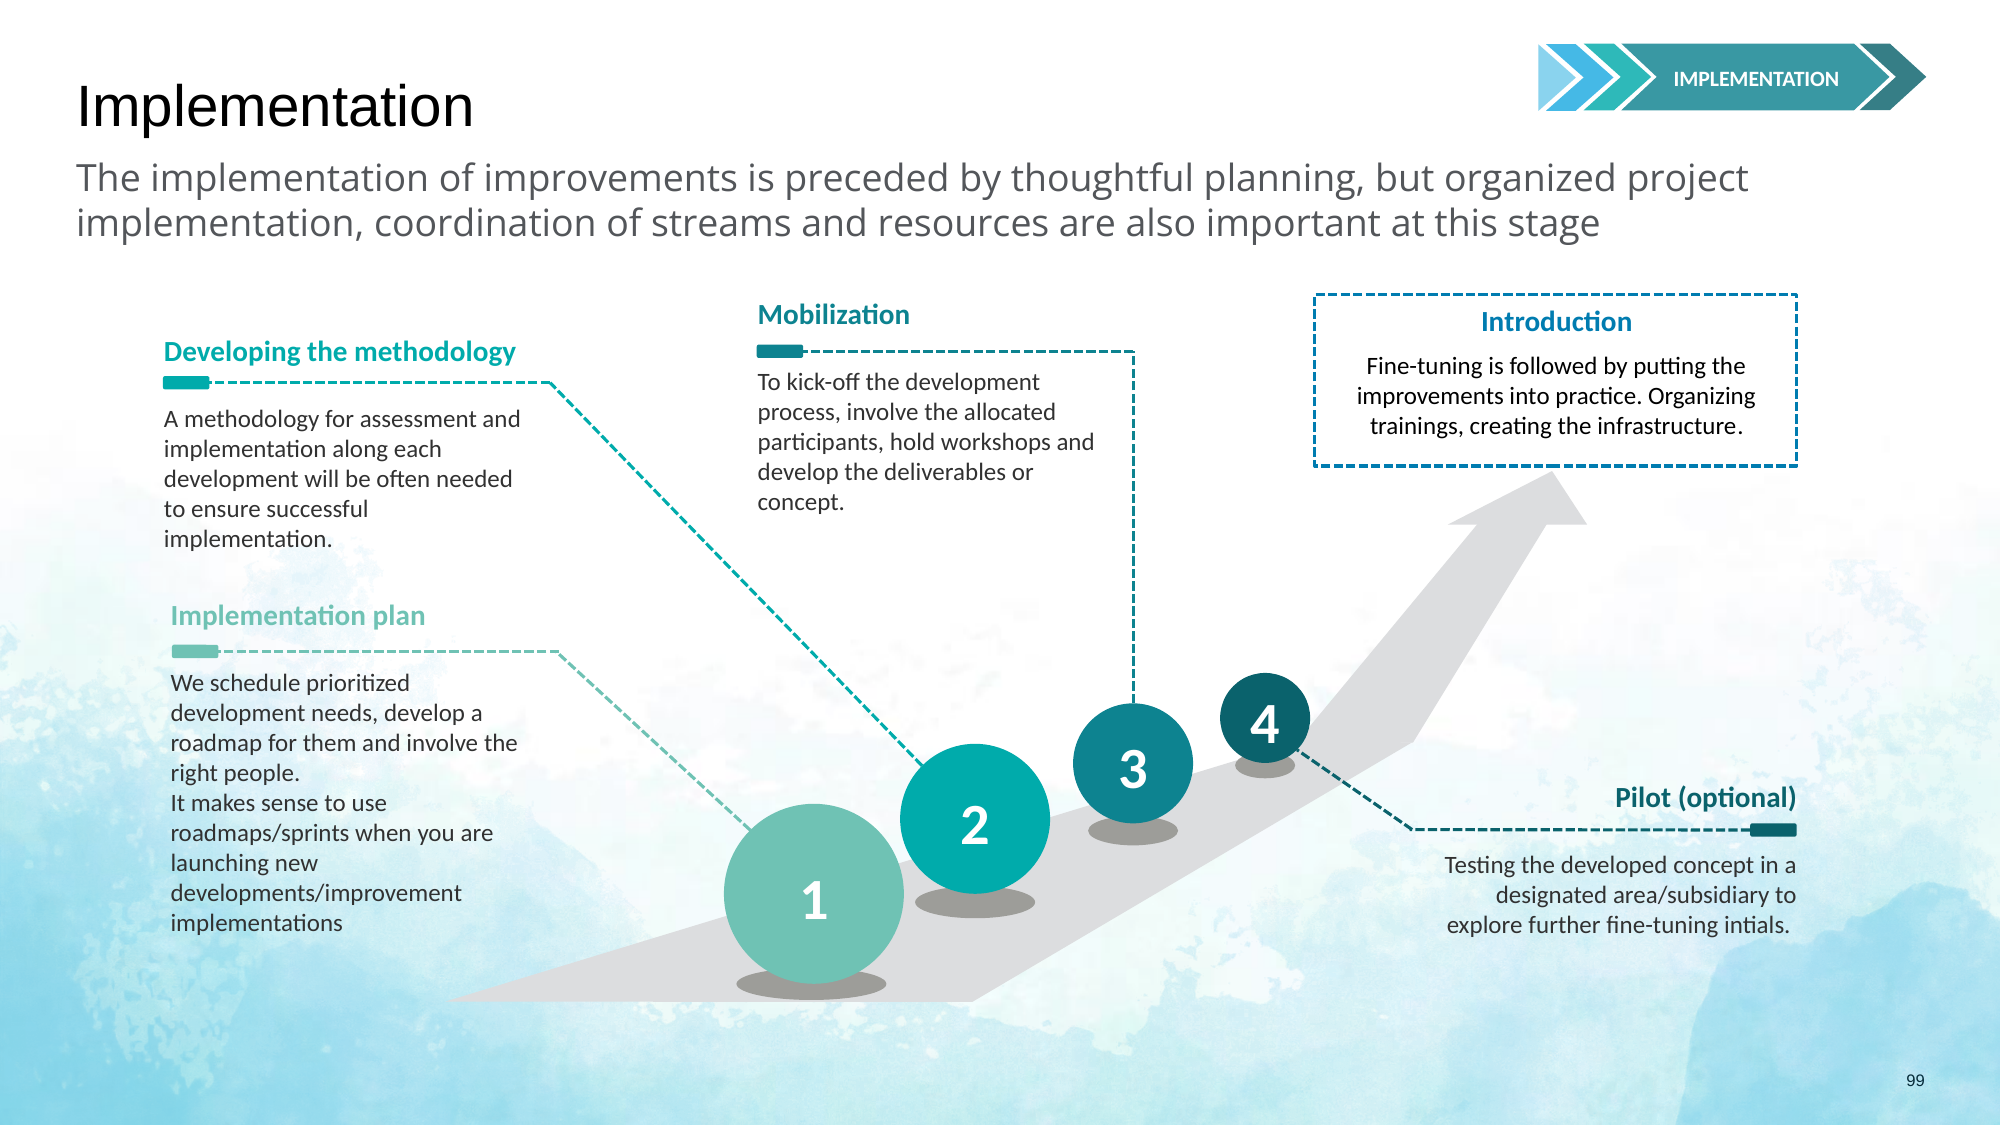

Implementation

# Implementation
The implementation of improvements is preceded by thoughtful planning, but organized project implementation, coordination of streams and resources are also important at this stage
Mobilization

To kick-off the development process, involve the allocated participants, hold workshops and develop the deliverables or concept.
Introduction
Fine-tuning is followed by putting the improvements into practice. Organizing trainings, creating the infrastructure.
Developing the methodology

A methodology for assessment and implementation along each development will be often needed to ensure successful implementation.

Implementation plan

We schedule prioritized development needs, develop a roadmap for them and involve the right people.
It makes sense to use roadmaps/sprints when you are launching new developments/improvement implementations

4
3
2

Pilot (optional)

Testing the developed concept in a designated area/subsidiary to explore further fine-tuning intials.
1